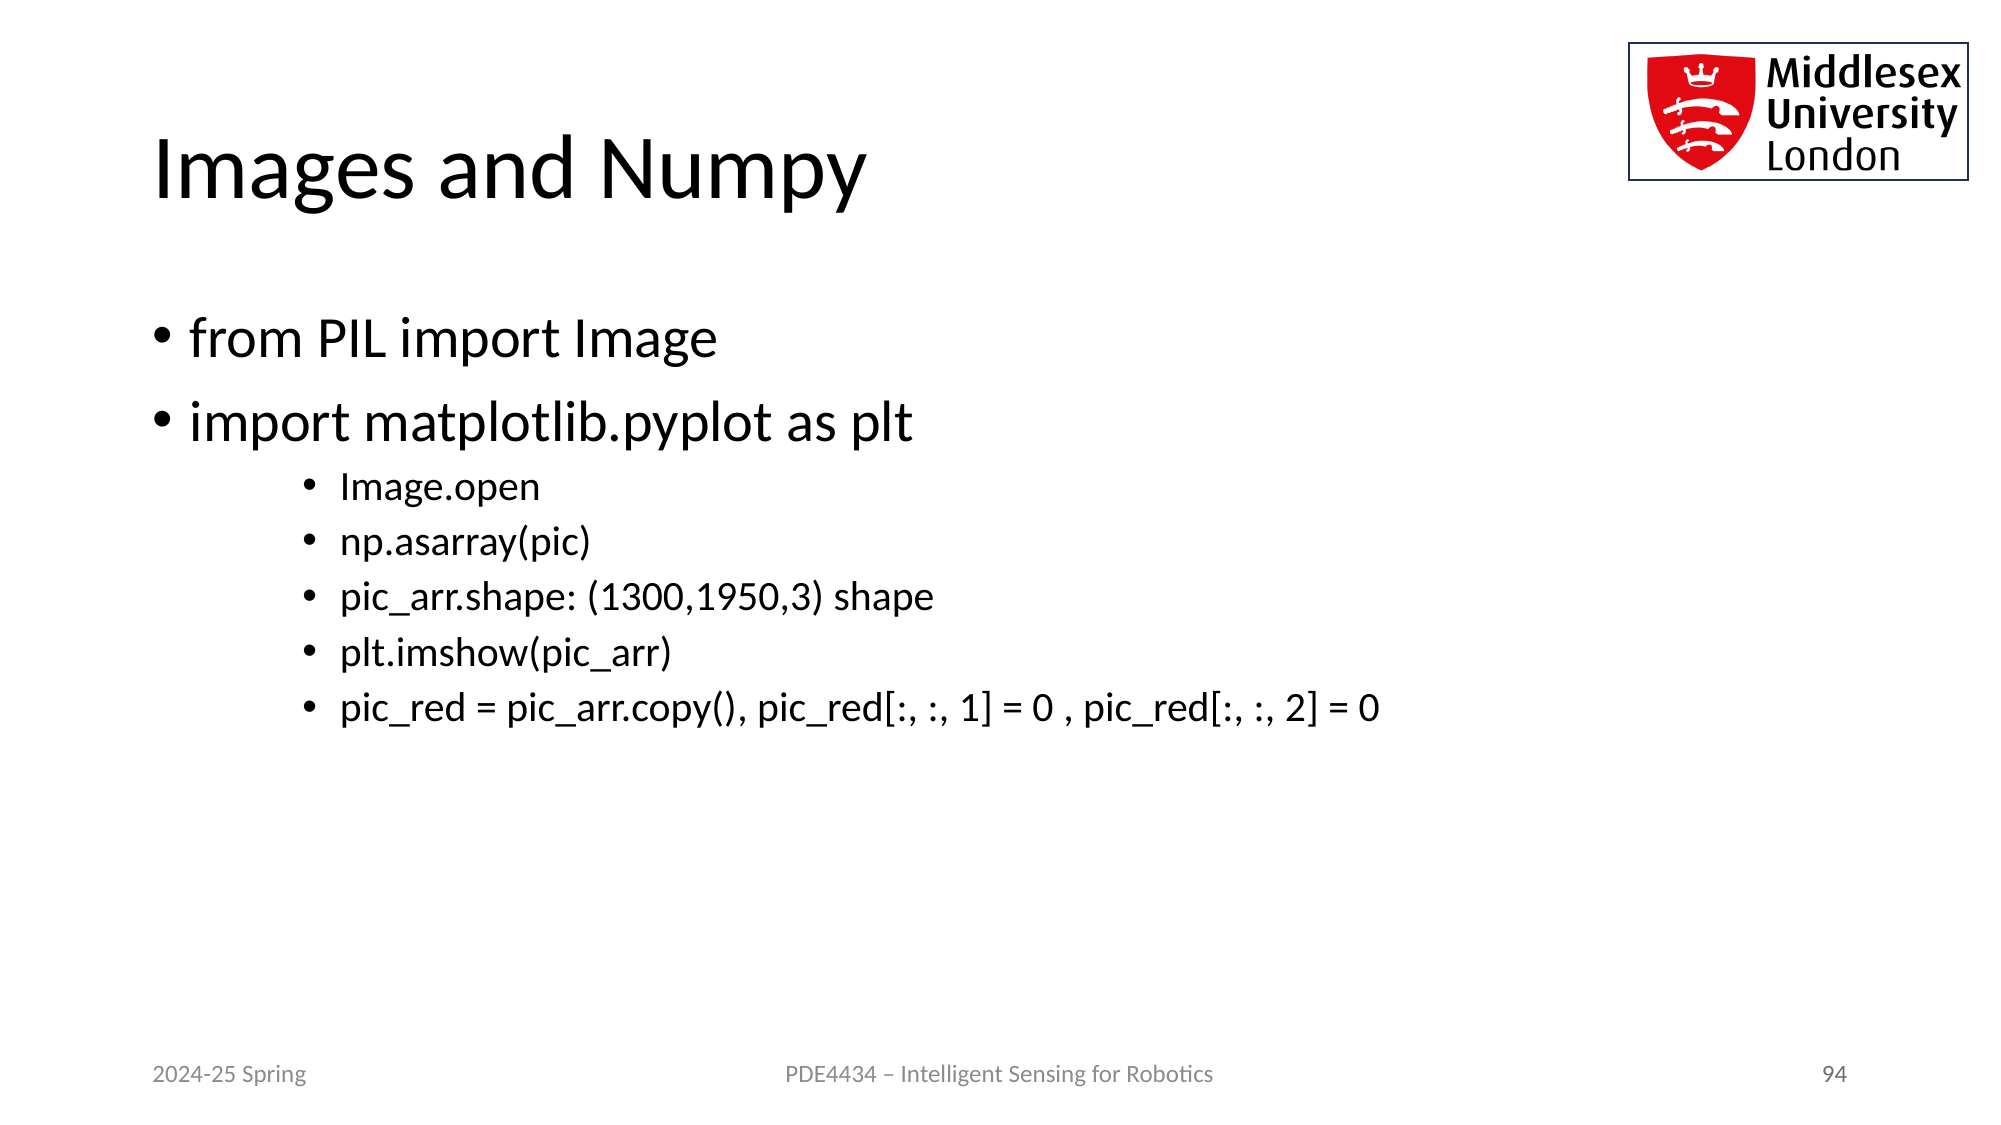

# Images and Numpy
from PIL import Image
import matplotlib.pyplot as plt
Image.open
np.asarray(pic)
pic_arr.shape: (1300,1950,3) shape
plt.imshow(pic_arr)
pic_red = pic_arr.copy(), pic_red[:, :, 1] = 0 , pic_red[:, :, 2] = 0

2024-25 Spring
  94
PDE4434 – Intelligent Sensing for Robotics